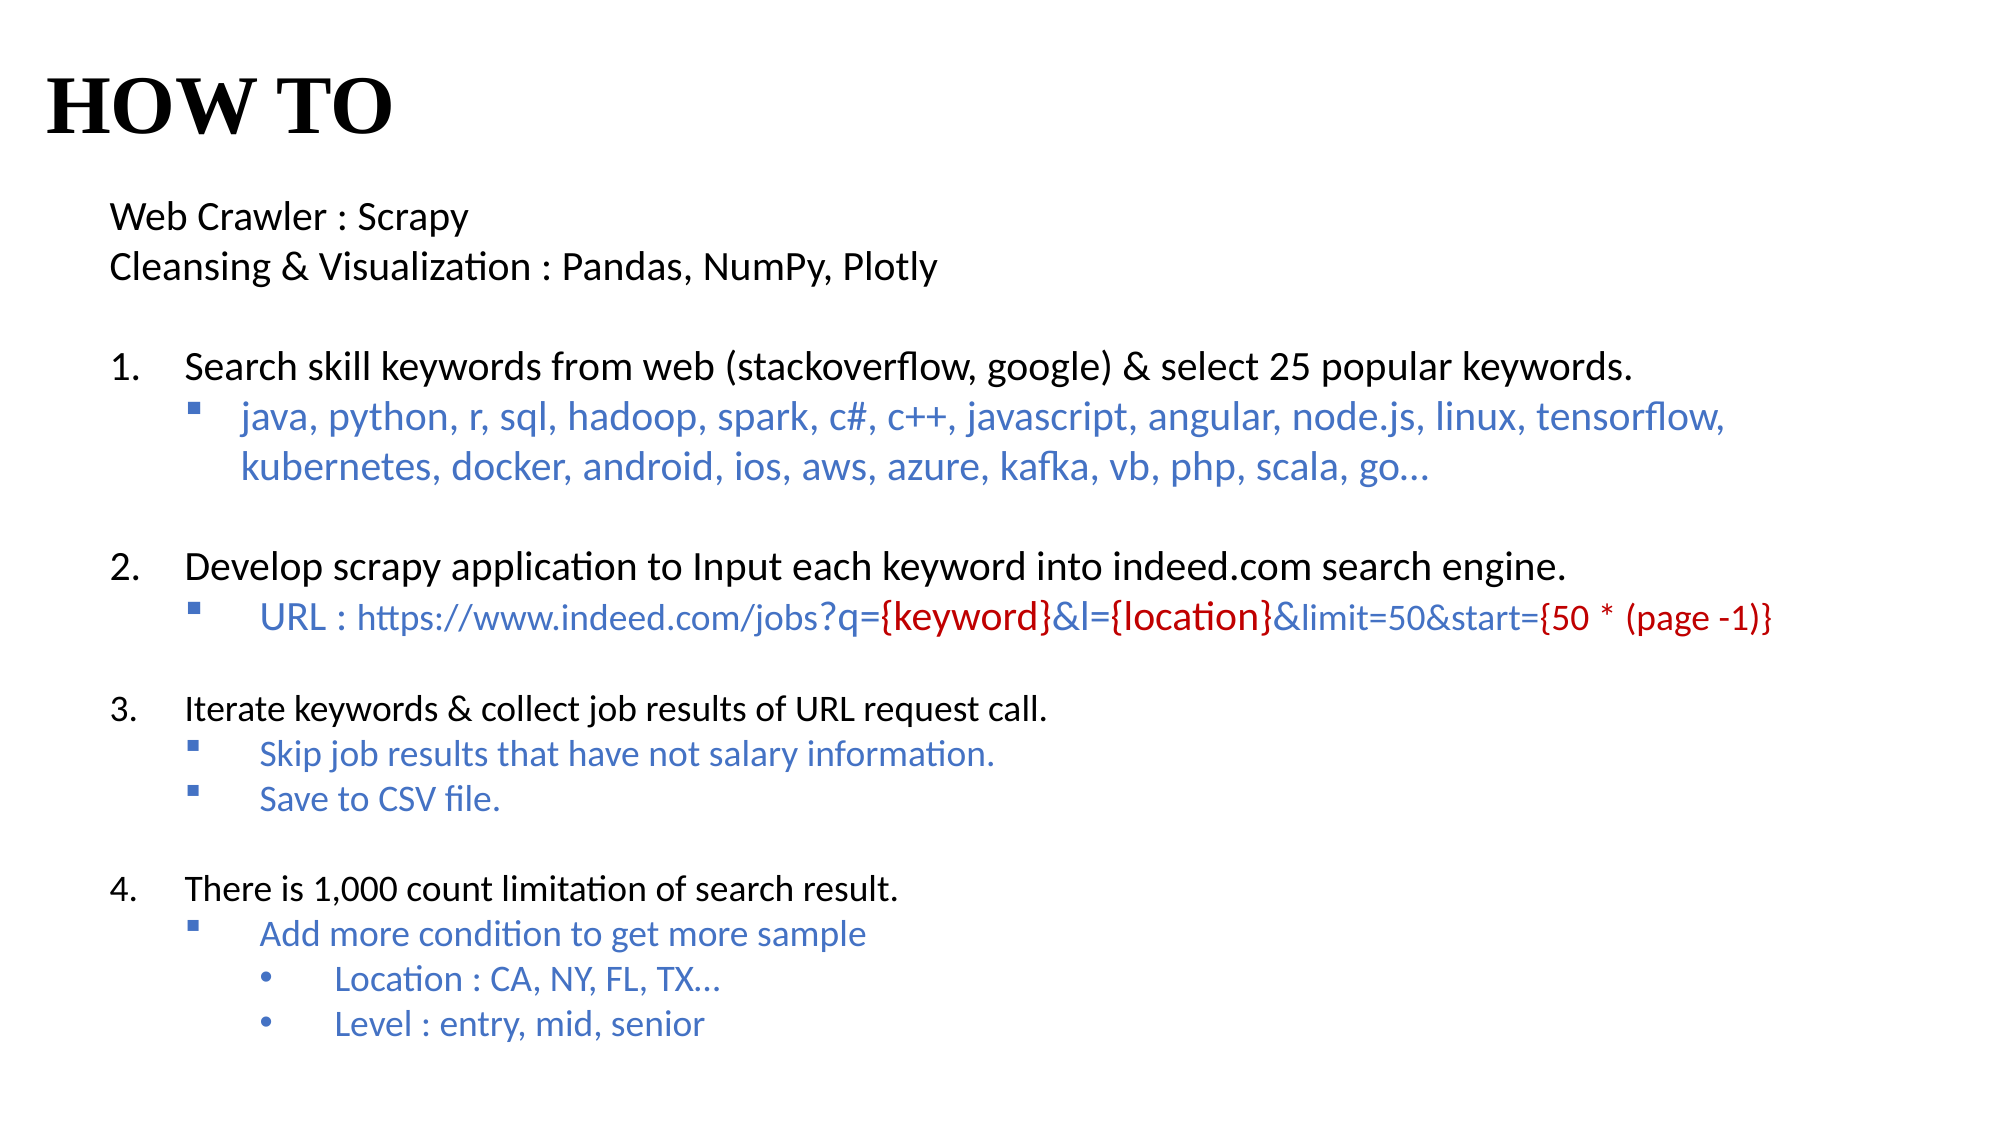

HOW TO
Web Crawler : Scrapy
Cleansing & Visualization : Pandas, NumPy, Plotly

Search skill keywords from web (stackoverflow, google) & select 25 popular keywords.
java, python, r, sql, hadoop, spark, c#, c++, javascript, angular, node.js, linux, tensorflow, kubernetes, docker, android, ios, aws, azure, kafka, vb, php, scala, go…

Develop scrapy application to Input each keyword into indeed.com search engine.
URL : https://www.indeed.com/jobs?q={keyword}&l={location}&limit=50&start={50 * (page -1)}

Iterate keywords & collect job results of URL request call.
Skip job results that have not salary information.
Save to CSV file.

There is 1,000 count limitation of search result.
Add more condition to get more sample
Location : CA, NY, FL, TX…
Level : entry, mid, senior